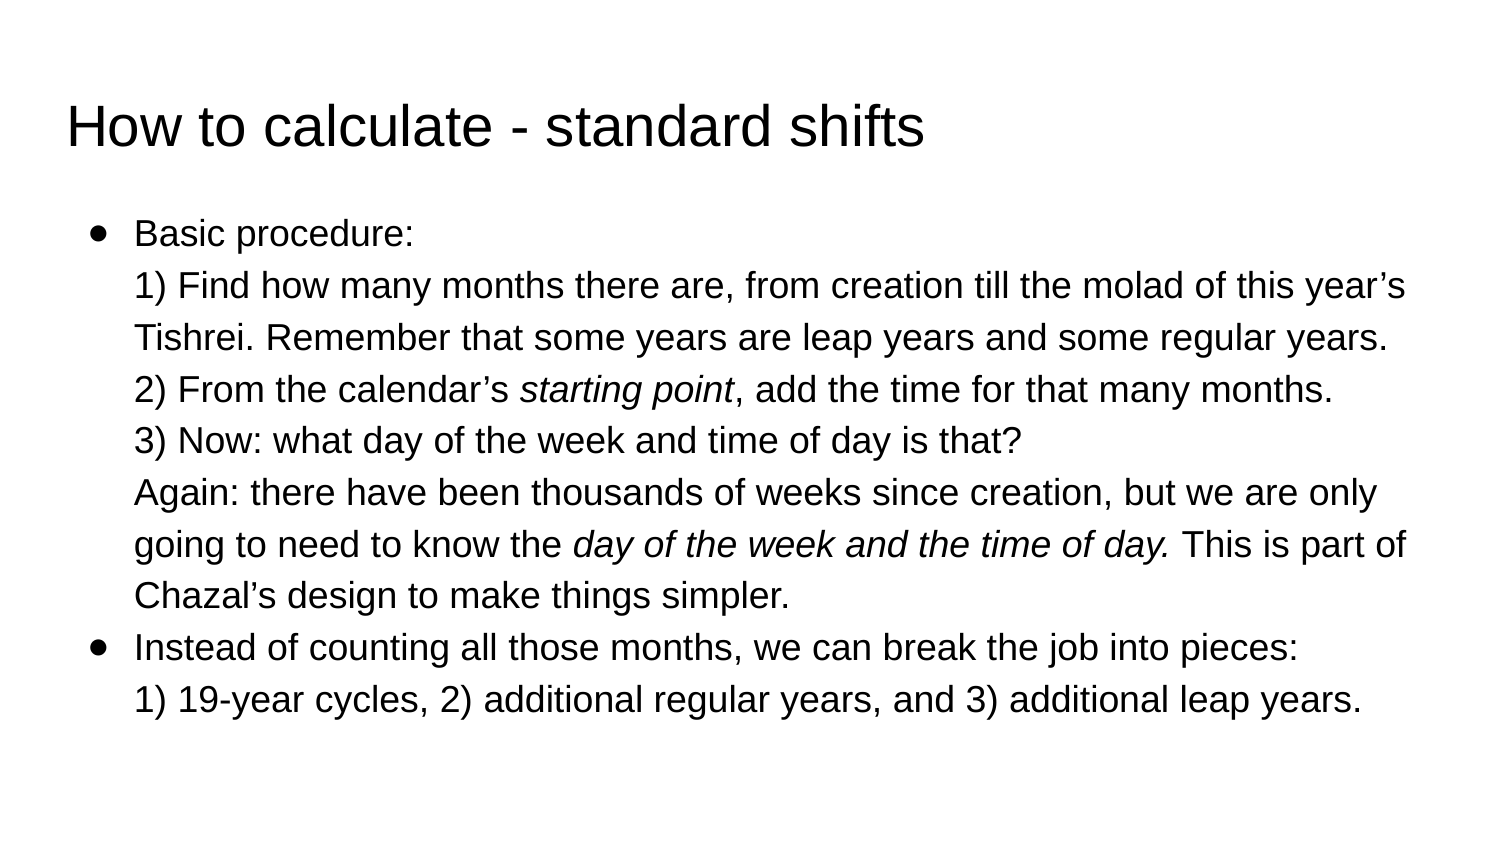

# How to calculate - standard shifts
Basic procedure:
1) Find how many months there are, from creation till the molad of this year’s Tishrei. Remember that some years are leap years and some regular years.
2) From the calendar’s starting point, add the time for that many months.
3) Now: what day of the week and time of day is that?
Again: there have been thousands of weeks since creation, but we are only going to need to know the day of the week and the time of day. This is part of Chazal’s design to make things simpler.
Instead of counting all those months, we can break the job into pieces:
1) 19-year cycles, 2) additional regular years, and 3) additional leap years.